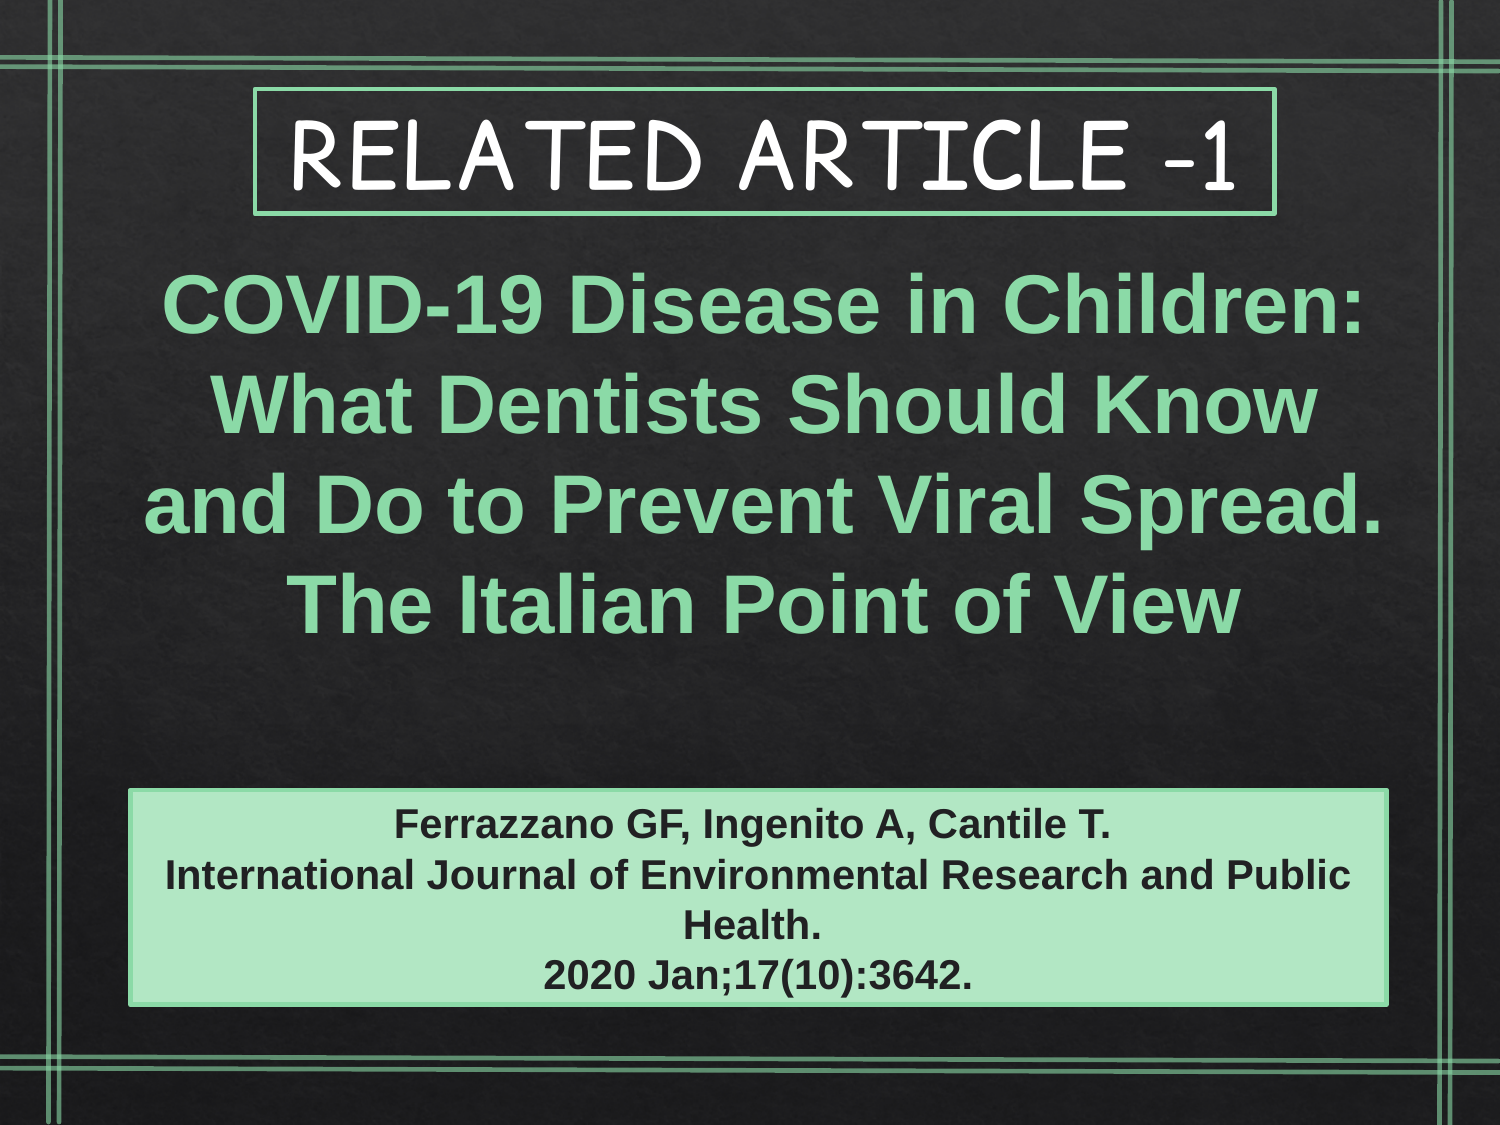

RELATED ARTICLE -1
COVID-19 Disease in Children: What Dentists Should Know and Do to Prevent Viral Spread. The Italian Point of View
Ferrazzano GF, Ingenito A, Cantile T.
International Journal of Environmental Research and Public Health.
2020 Jan;17(10):3642.
15